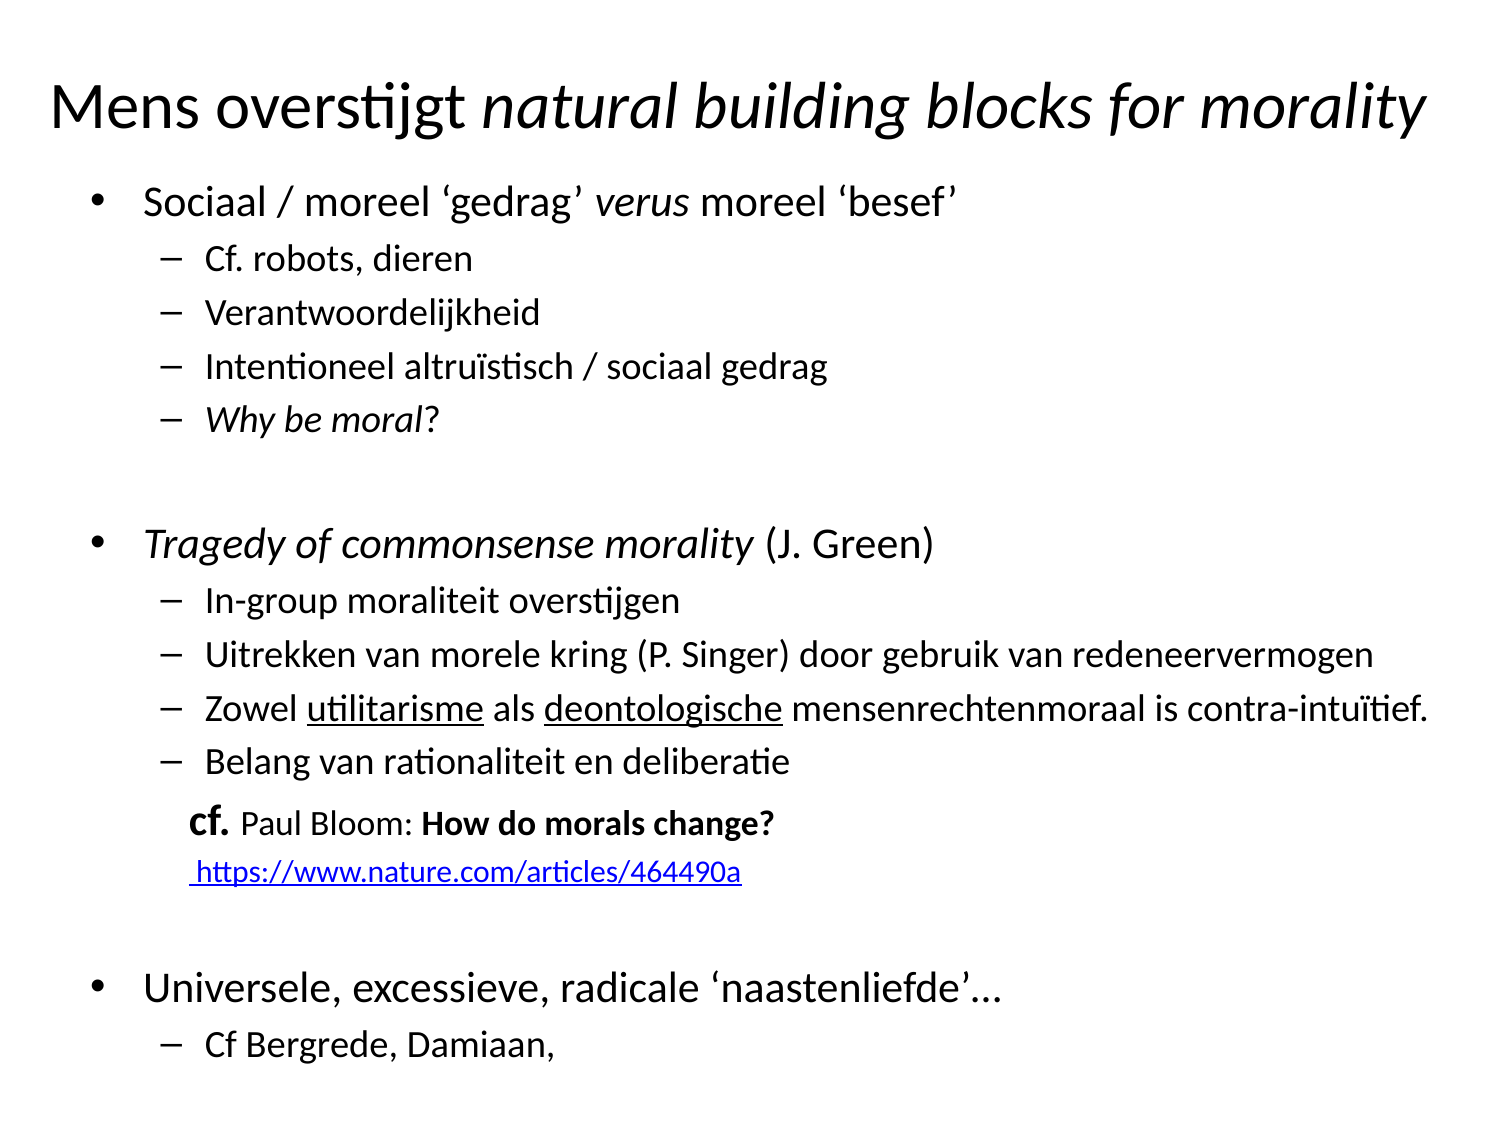

# Mens overstijgt natural building blocks for morality
Sociaal / moreel ‘gedrag’ verus moreel ‘besef’
Cf. robots, dieren
Verantwoordelijkheid
Intentioneel altruïstisch / sociaal gedrag
Why be moral?

Tragedy of commonsense morality (J. Green)
In-group moraliteit overstijgen
Uitrekken van morele kring (P. Singer) door gebruik van redeneervermogen
Zowel utilitarisme als deontologische mensenrechtenmoraal is contra-intuïtief.
Belang van rationaliteit en deliberatie
	cf. Paul Bloom: How do morals change?
	 https://www.nature.com/articles/464490a

Universele, excessieve, radicale ‘naastenliefde’…
Cf Bergrede, Damiaan,